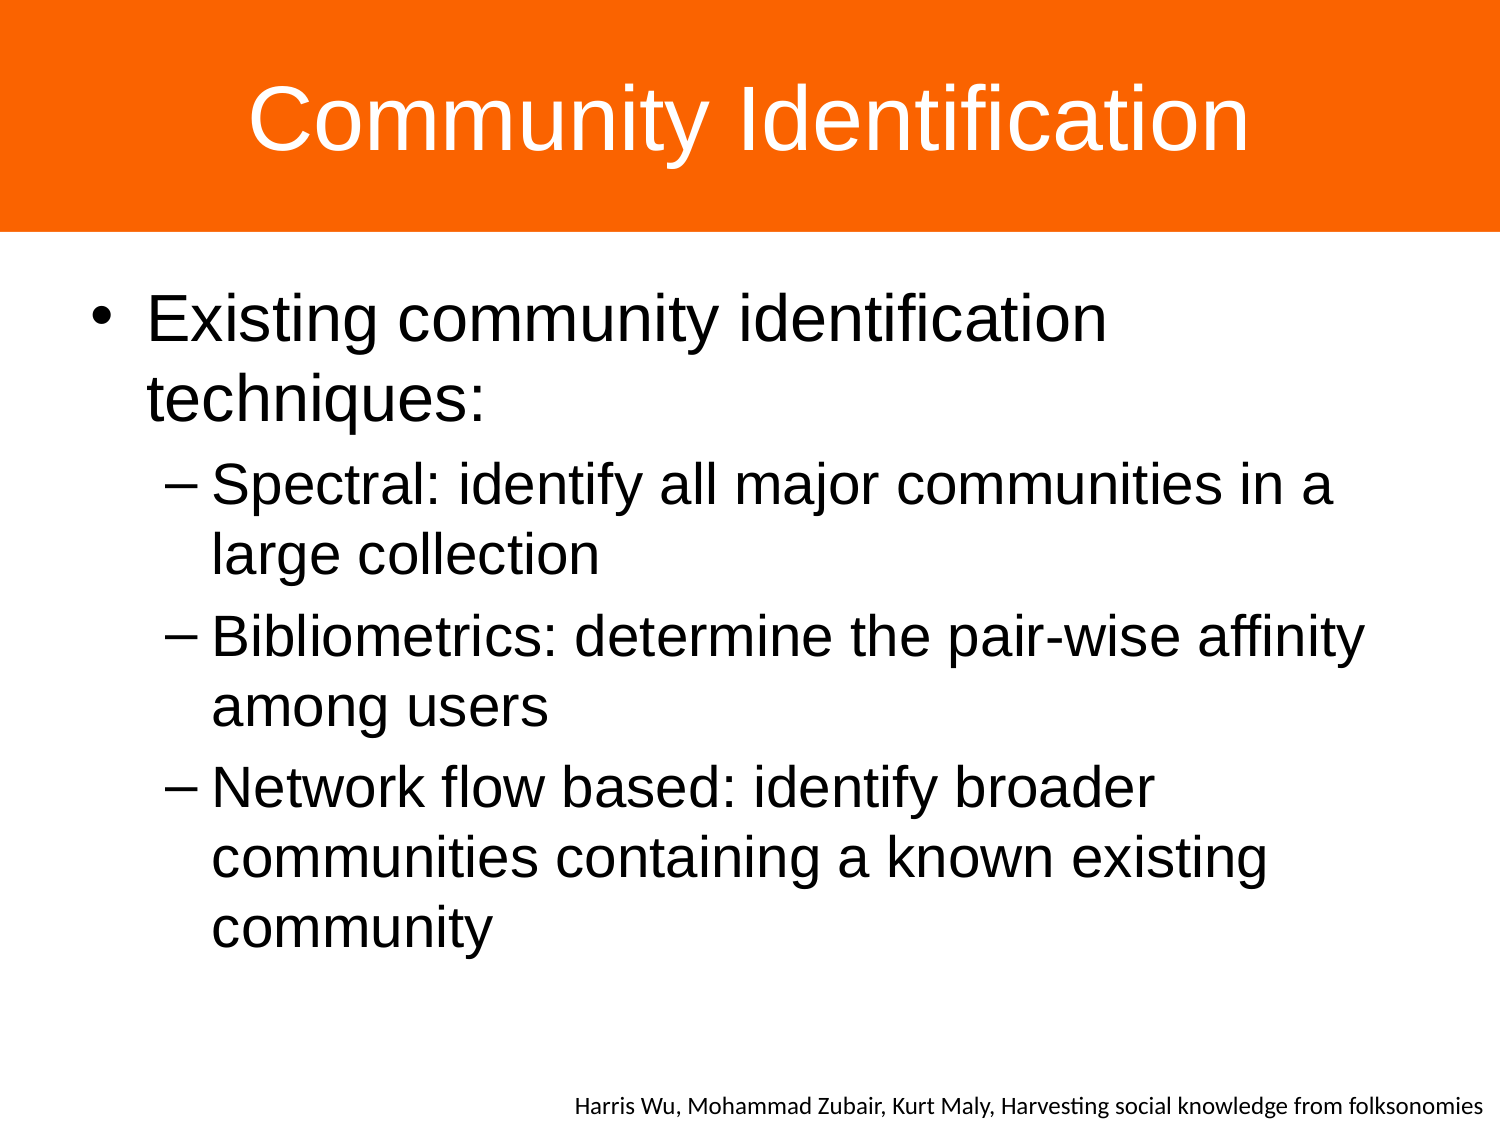

# Community Identification
Existing community identification techniques:
Spectral: identify all major communities in a large collection
Bibliometrics: determine the pair-wise affinity among users
Network flow based: identify broader communities containing a known existing community
Harris Wu, Mohammad Zubair, Kurt Maly, Harvesting social knowledge from folksonomies